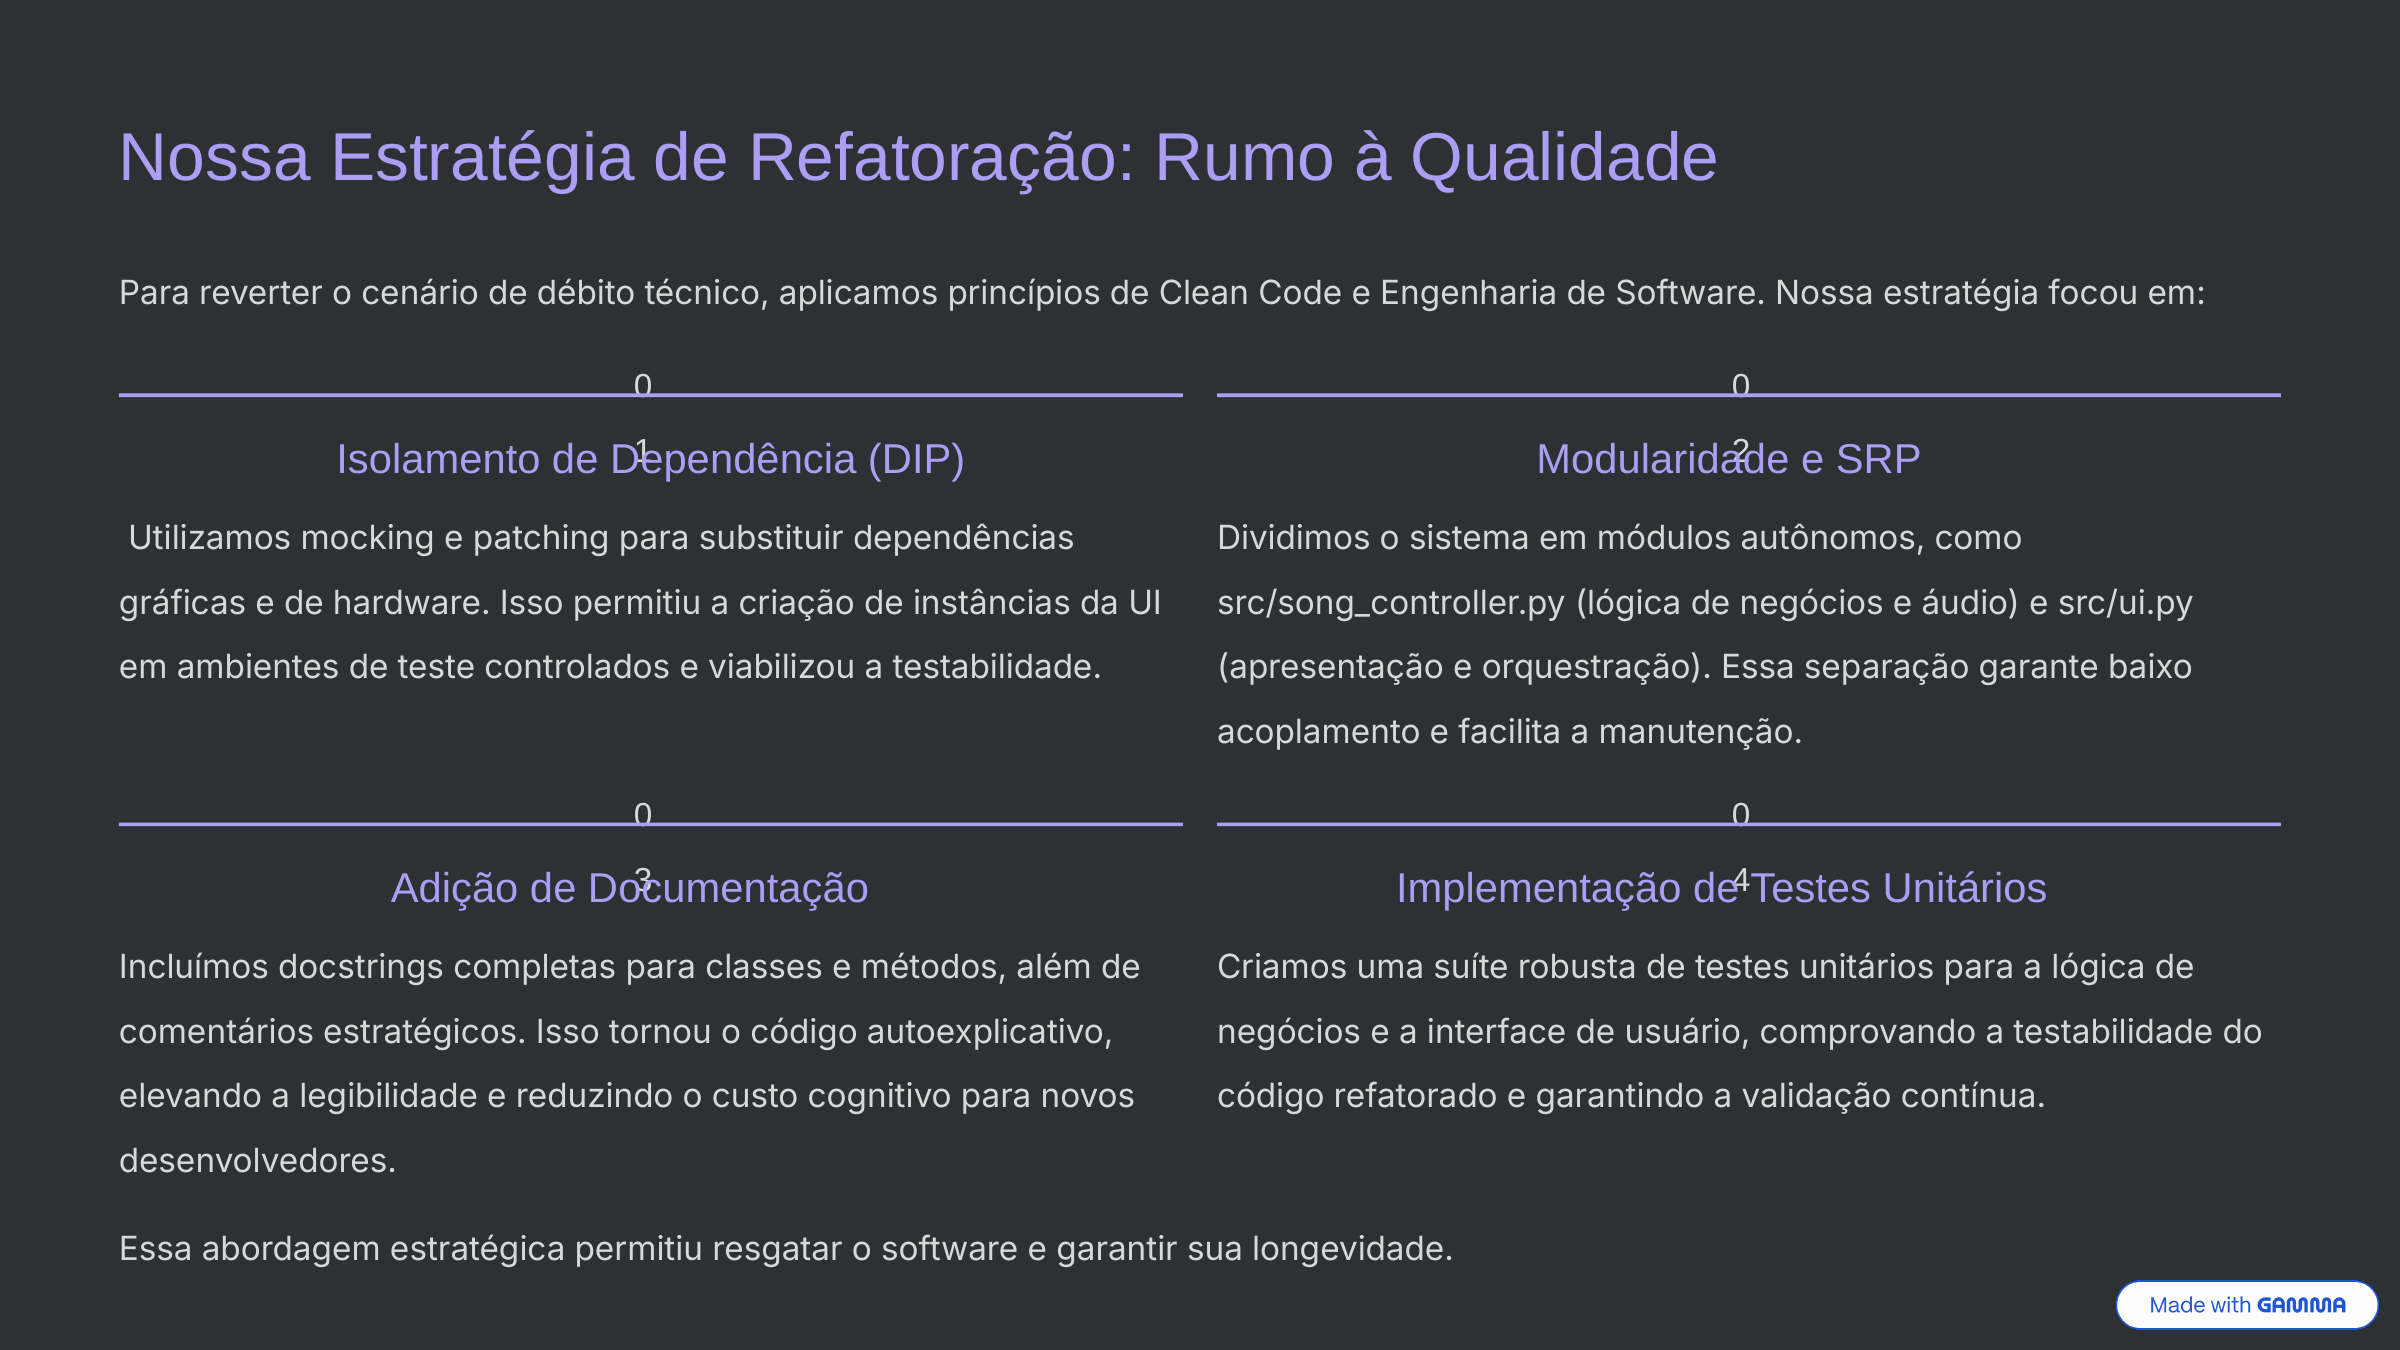

Nossa Estratégia de Refatoração: Rumo à Qualidade
Para reverter o cenário de débito técnico, aplicamos princípios de Clean Code e Engenharia de Software. Nossa estratégia focou em:
01
02

Isolamento de Dependência (DIP)
Modularidade e SRP
 Utilizamos mocking e patching para substituir dependências gráficas e de hardware. Isso permitiu a criação de instâncias da UI em ambientes de teste controlados e viabilizou a testabilidade.
Dividimos o sistema em módulos autônomos, como src/song_controller.py (lógica de negócios e áudio) e src/ui.py (apresentação e orquestração). Essa separação garante baixo acoplamento e facilita a manutenção.
03
04

Adição de Documentação
Implementação de Testes Unitários
Incluímos docstrings completas para classes e métodos, além de comentários estratégicos. Isso tornou o código autoexplicativo, elevando a legibilidade e reduzindo o custo cognitivo para novos desenvolvedores.
Criamos uma suíte robusta de testes unitários para a lógica de negócios e a interface de usuário, comprovando a testabilidade do código refatorado e garantindo a validação contínua.
Essa abordagem estratégica permitiu resgatar o software e garantir sua longevidade.